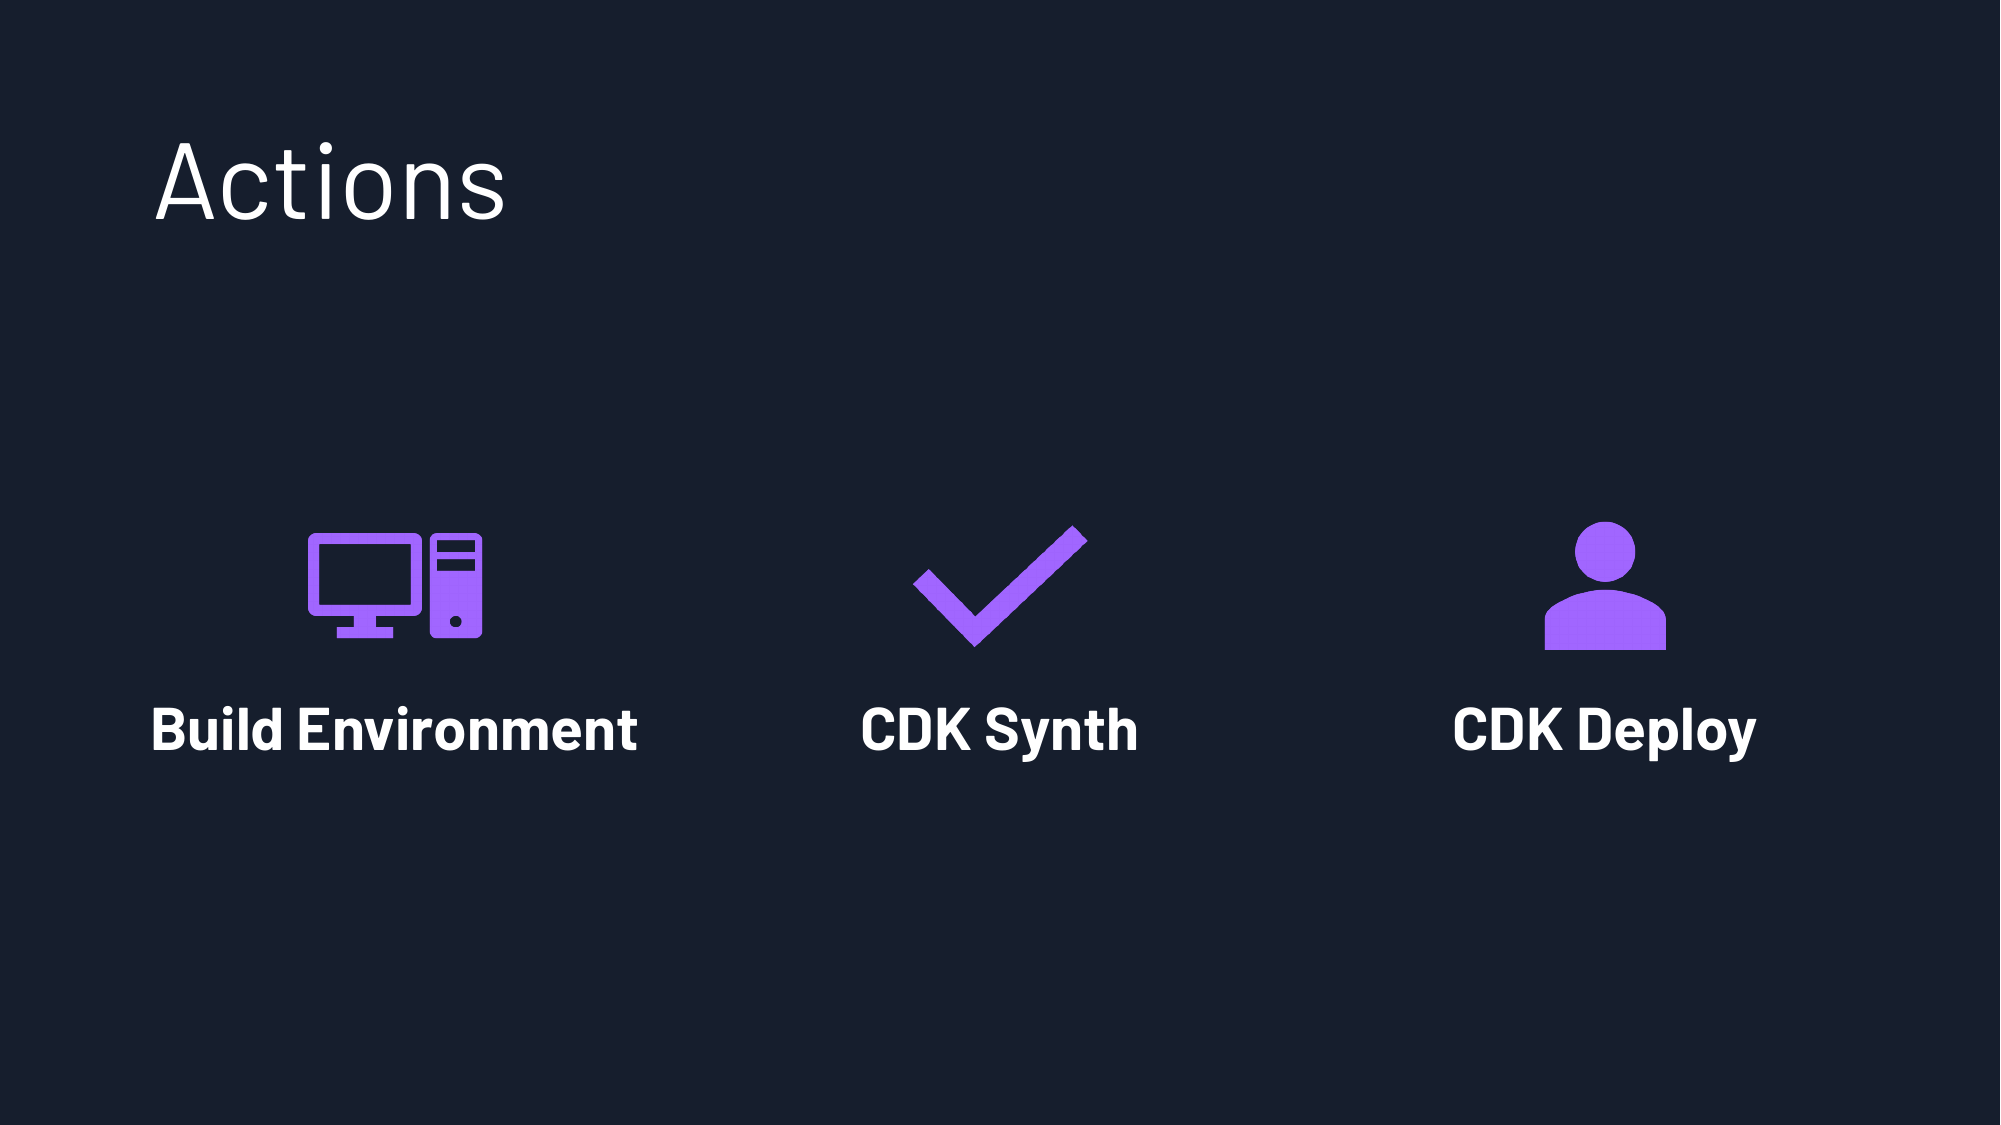

# Actions
Build Environment
CDK Synth
CDK Deploy